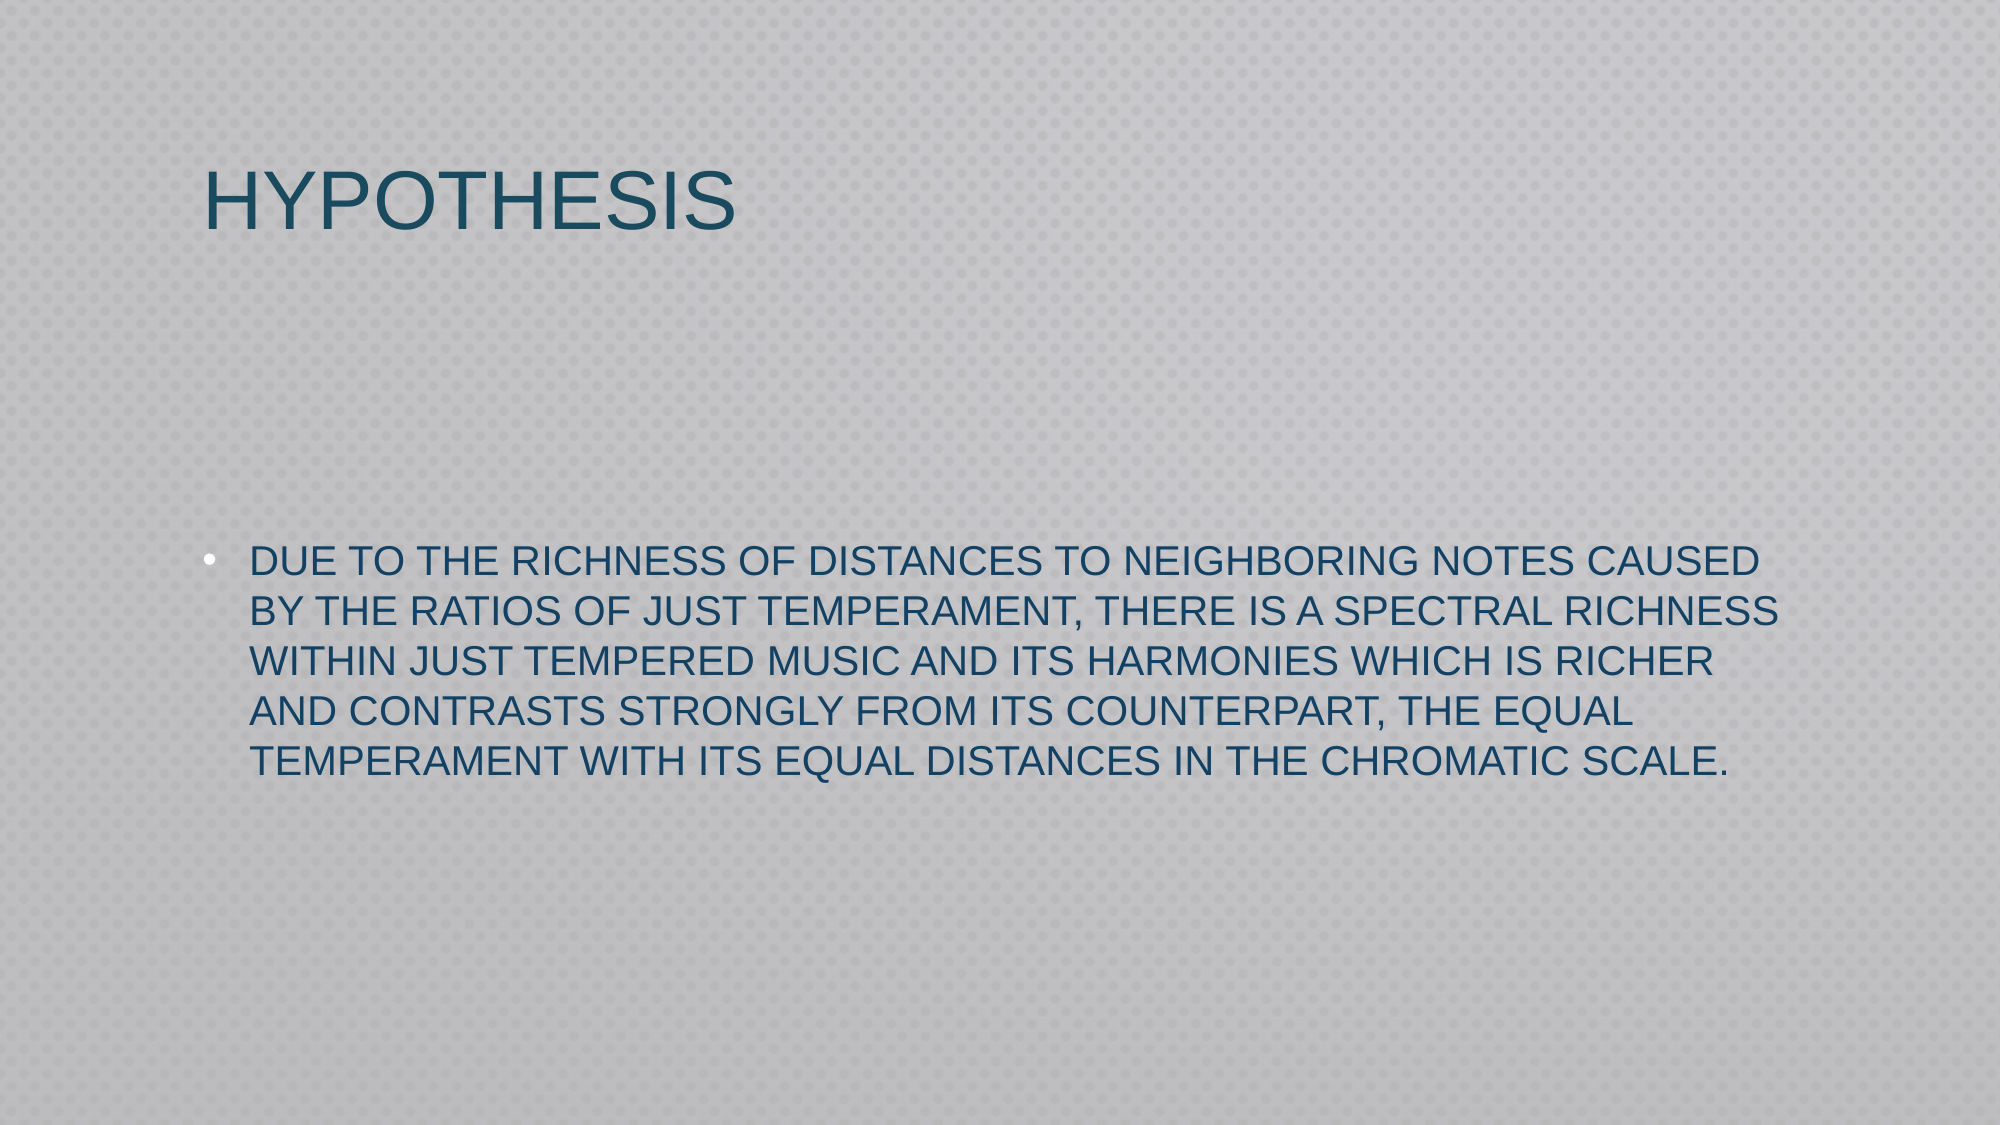

# Hypothesis
Due to the richness of distances to neighboring notes caused by the ratios of just temperament, there is a spectral richness within just tempered music and its harmonies which is richer and contrasts strongly from its counterpart, the Equal Temperament with its equal distances in the chromatic scale.